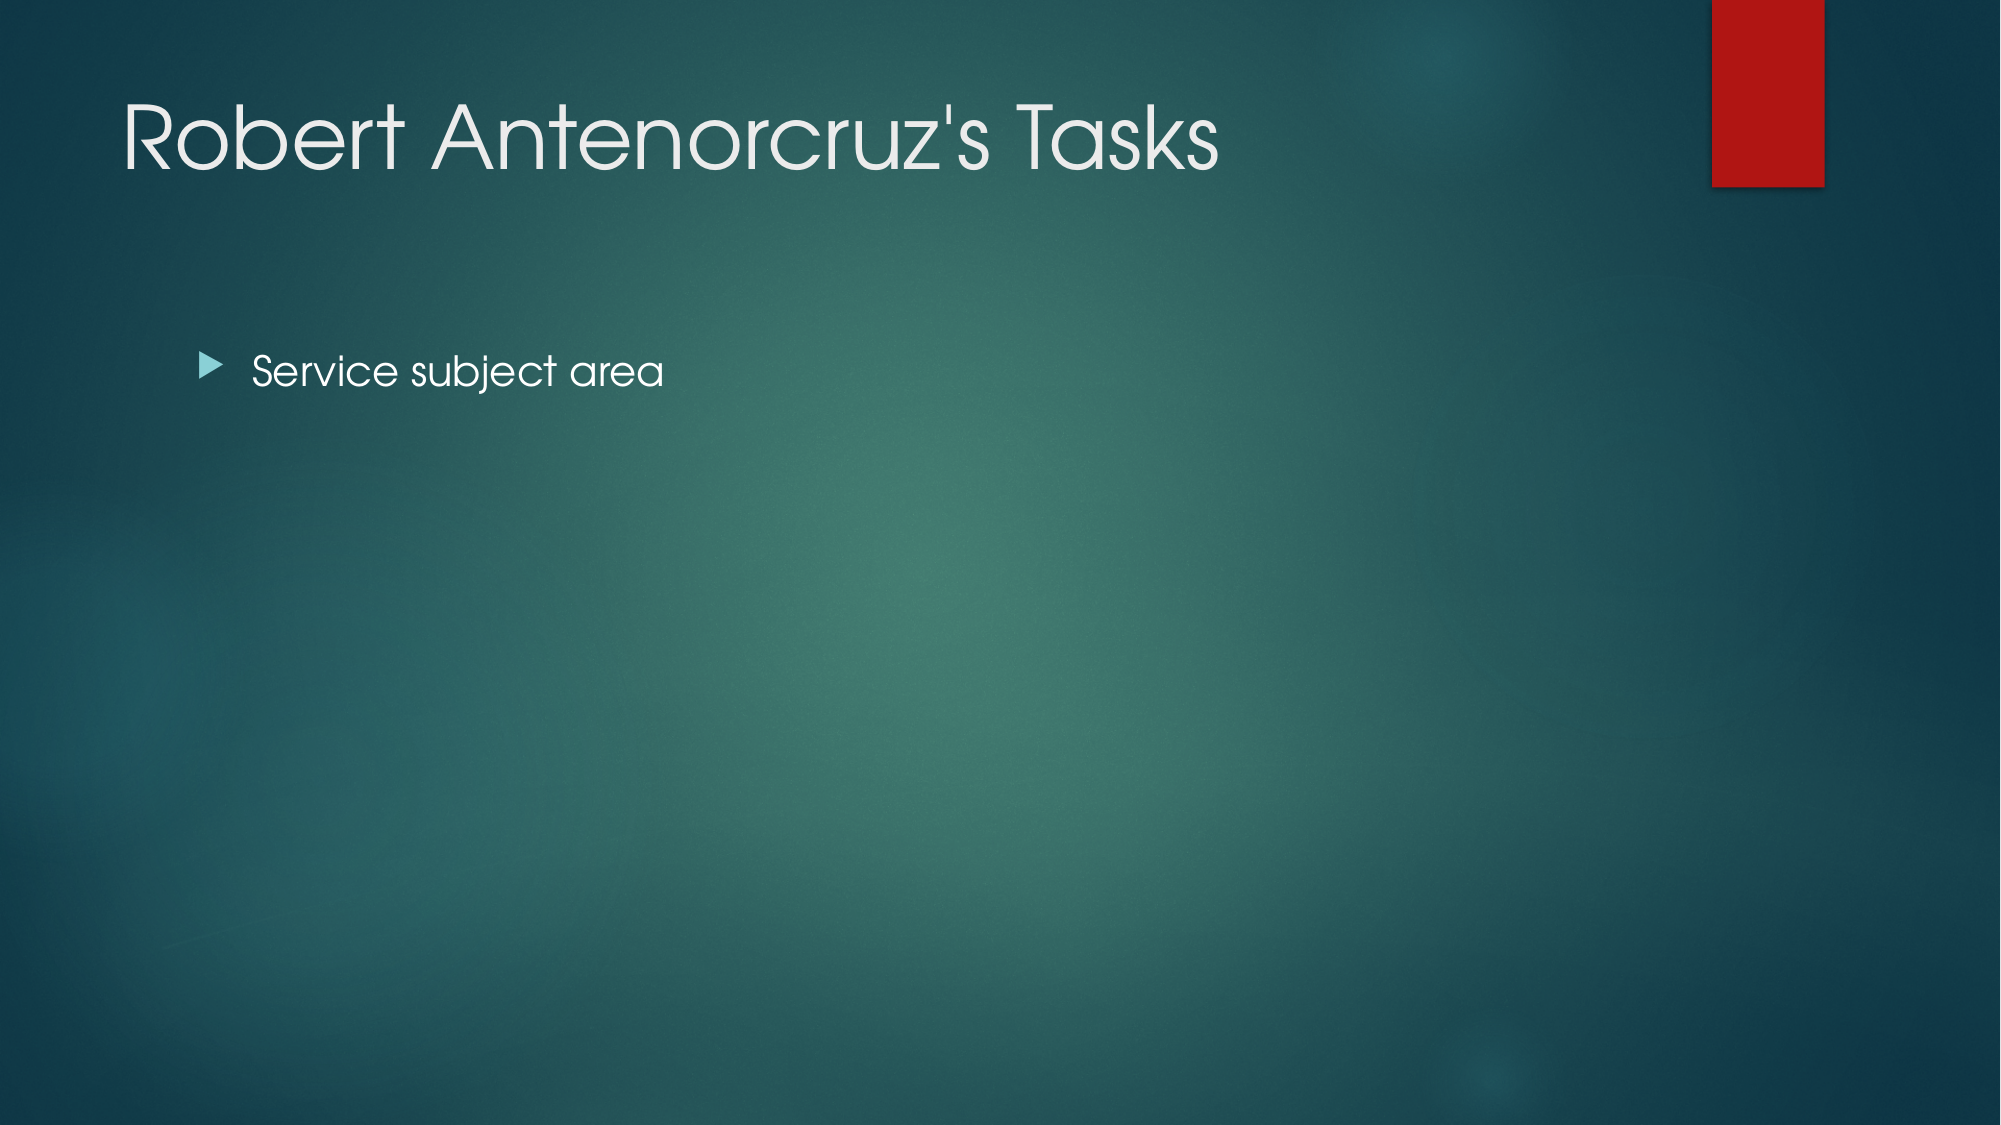

# Robert Antenorcruz's Tasks
Service subject area